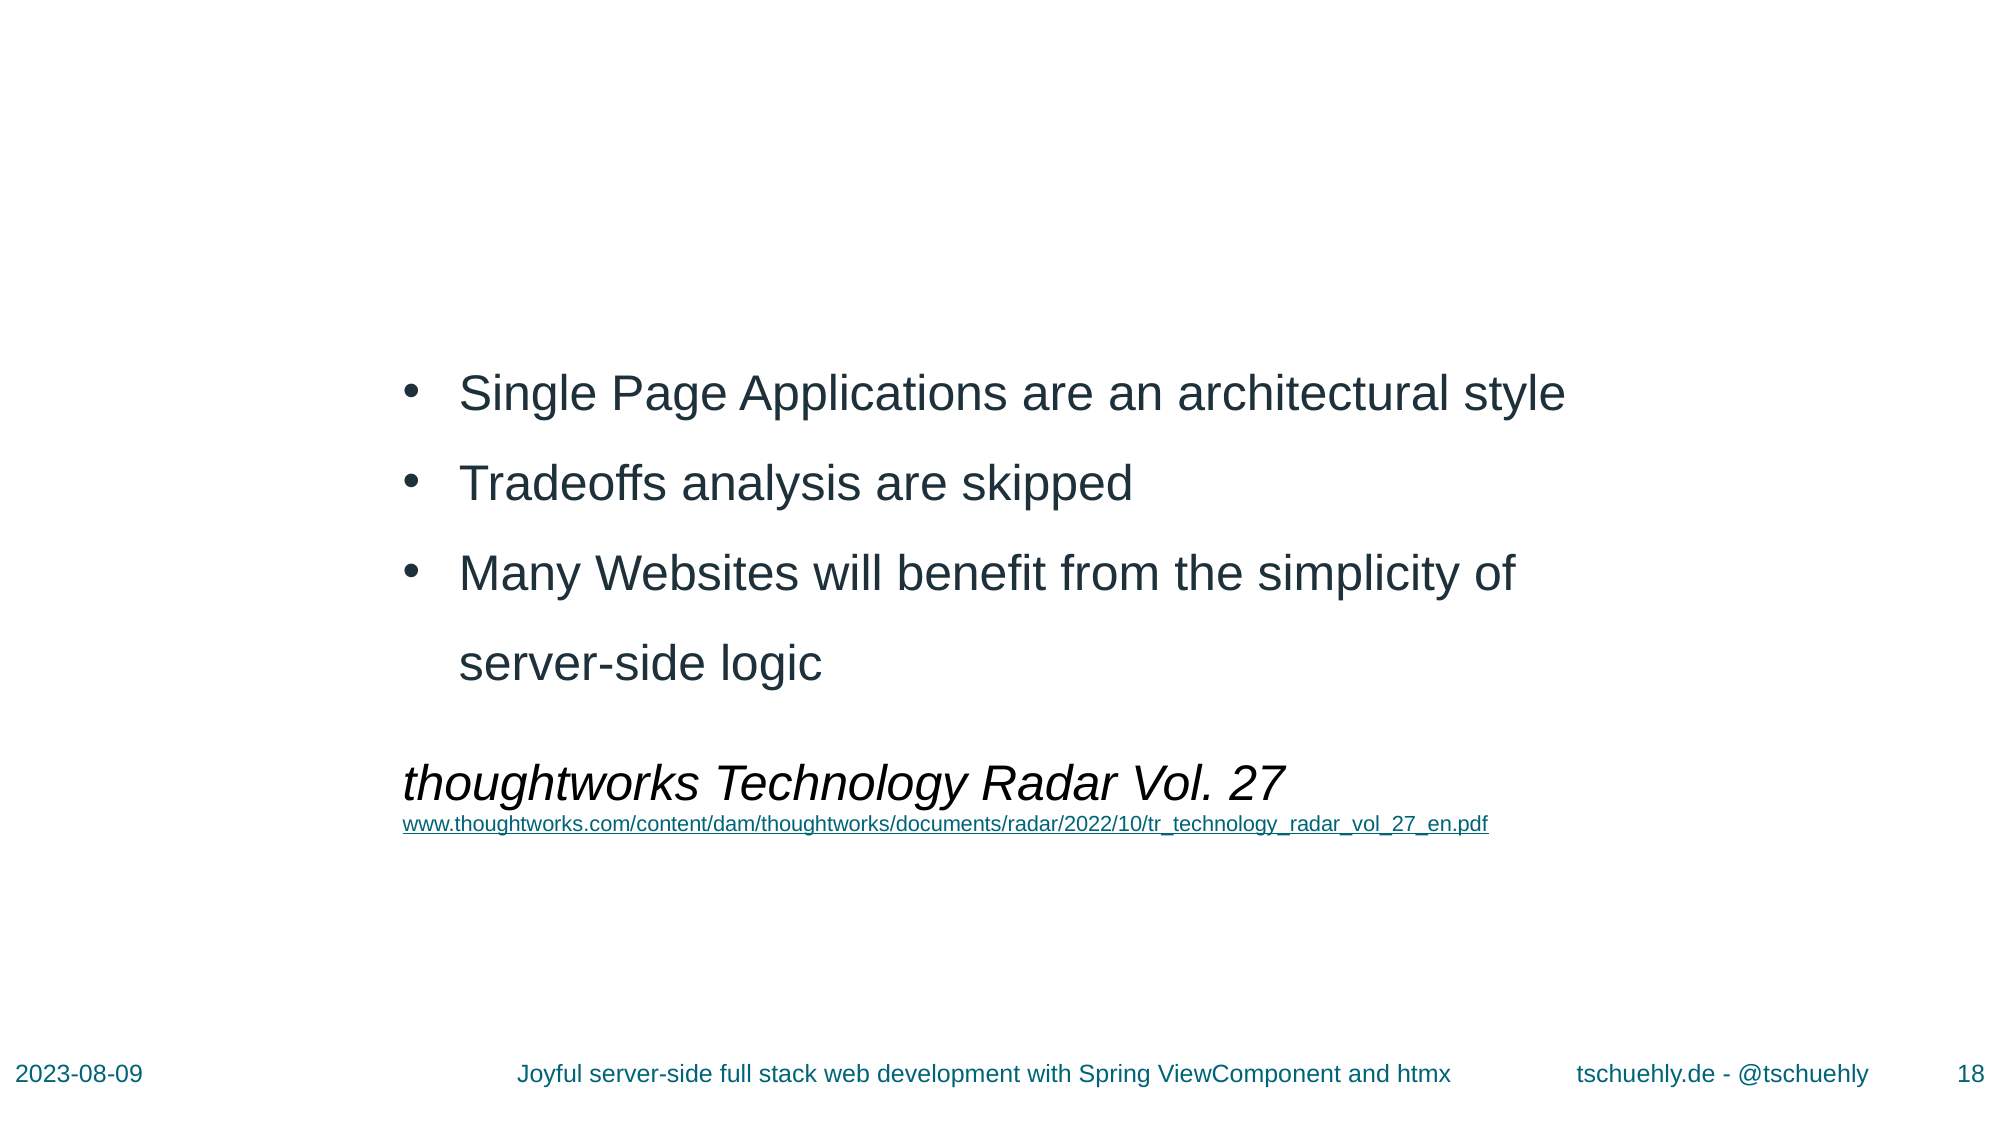

Single Page Applications are an architectural style
Tradeoffs analysis are skipped
Many Websites will benefit from the simplicity of server-side logic

thoughtworks Technology Radar Vol. 27
www.thoughtworks.com/content/dam/thoughtworks/documents/radar/2022/10/tr_technology_radar_vol_27_en.pdf
2023-08-09
Joyful server-side full stack web development with Spring ViewComponent and htmx                  tschuehly.de - @tschuehly
18